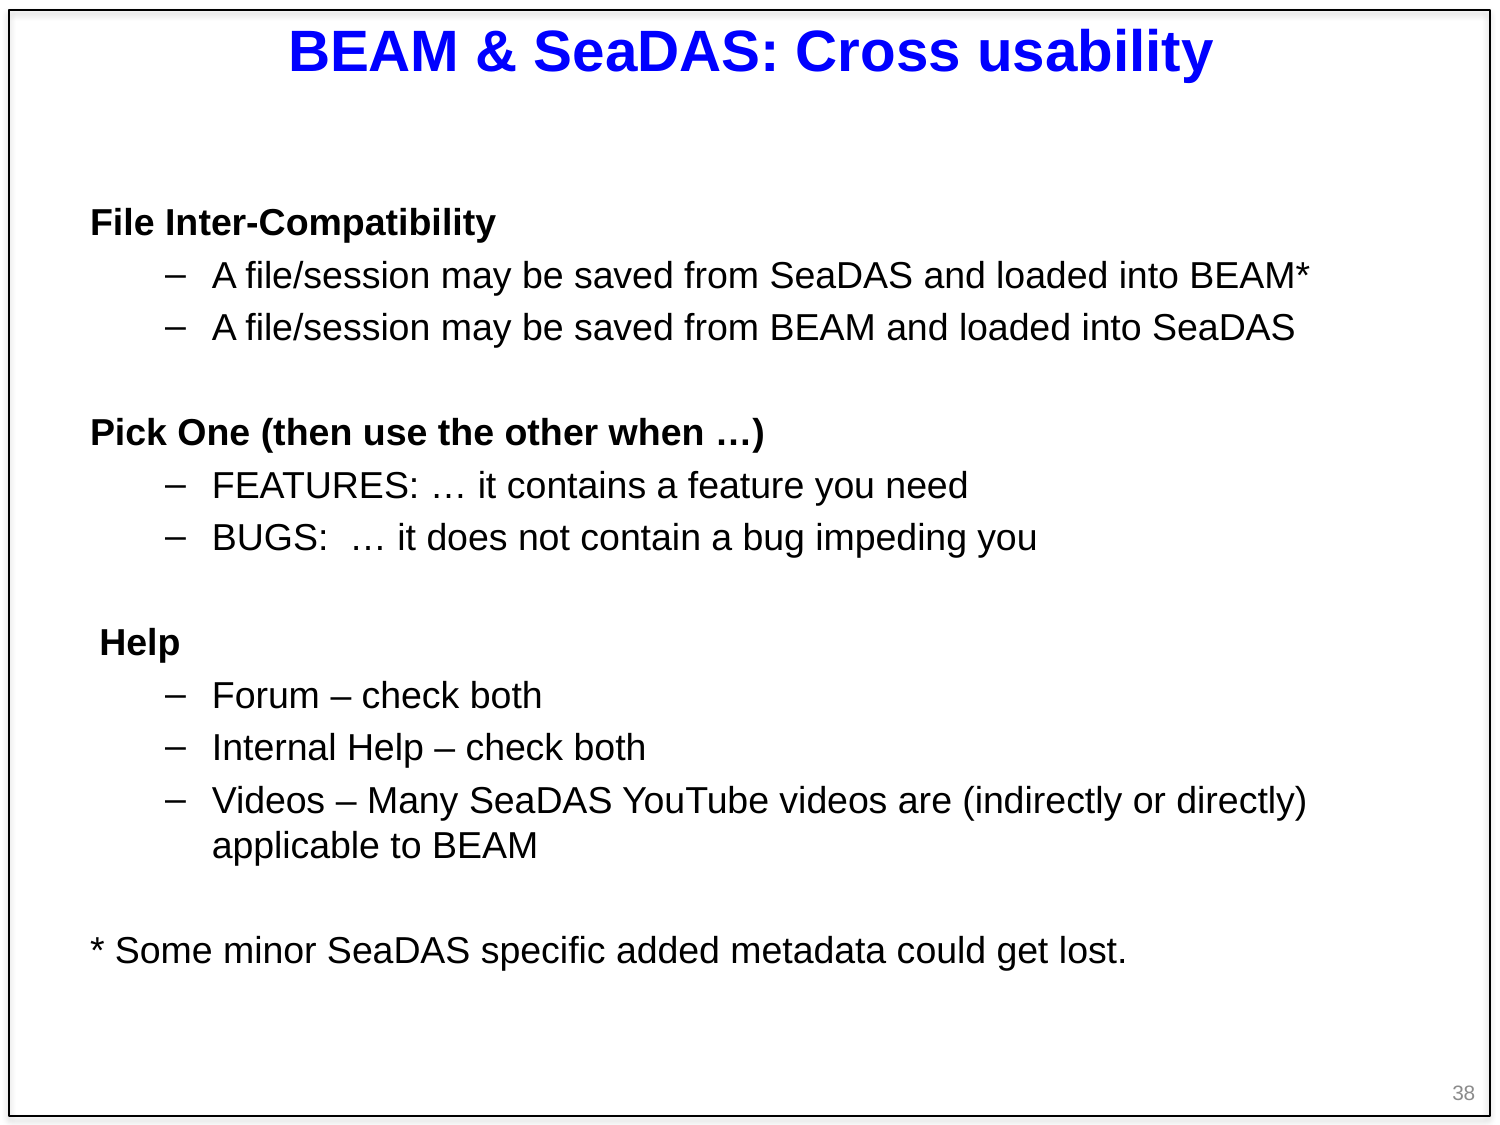

# BEAM & SeaDAS: Cross usability

File Inter-Compatibility
A file/session may be saved from SeaDAS and loaded into BEAM*
A file/session may be saved from BEAM and loaded into SeaDAS

Pick One (then use the other when …)
FEATURES: … it contains a feature you need
BUGS:  … it does not contain a bug impeding you

Help
Forum – check both
Internal Help – check both
Videos – Many SeaDAS YouTube videos are (indirectly or directly) applicable to BEAM

* Some minor SeaDAS specific added metadata could get lost.
38